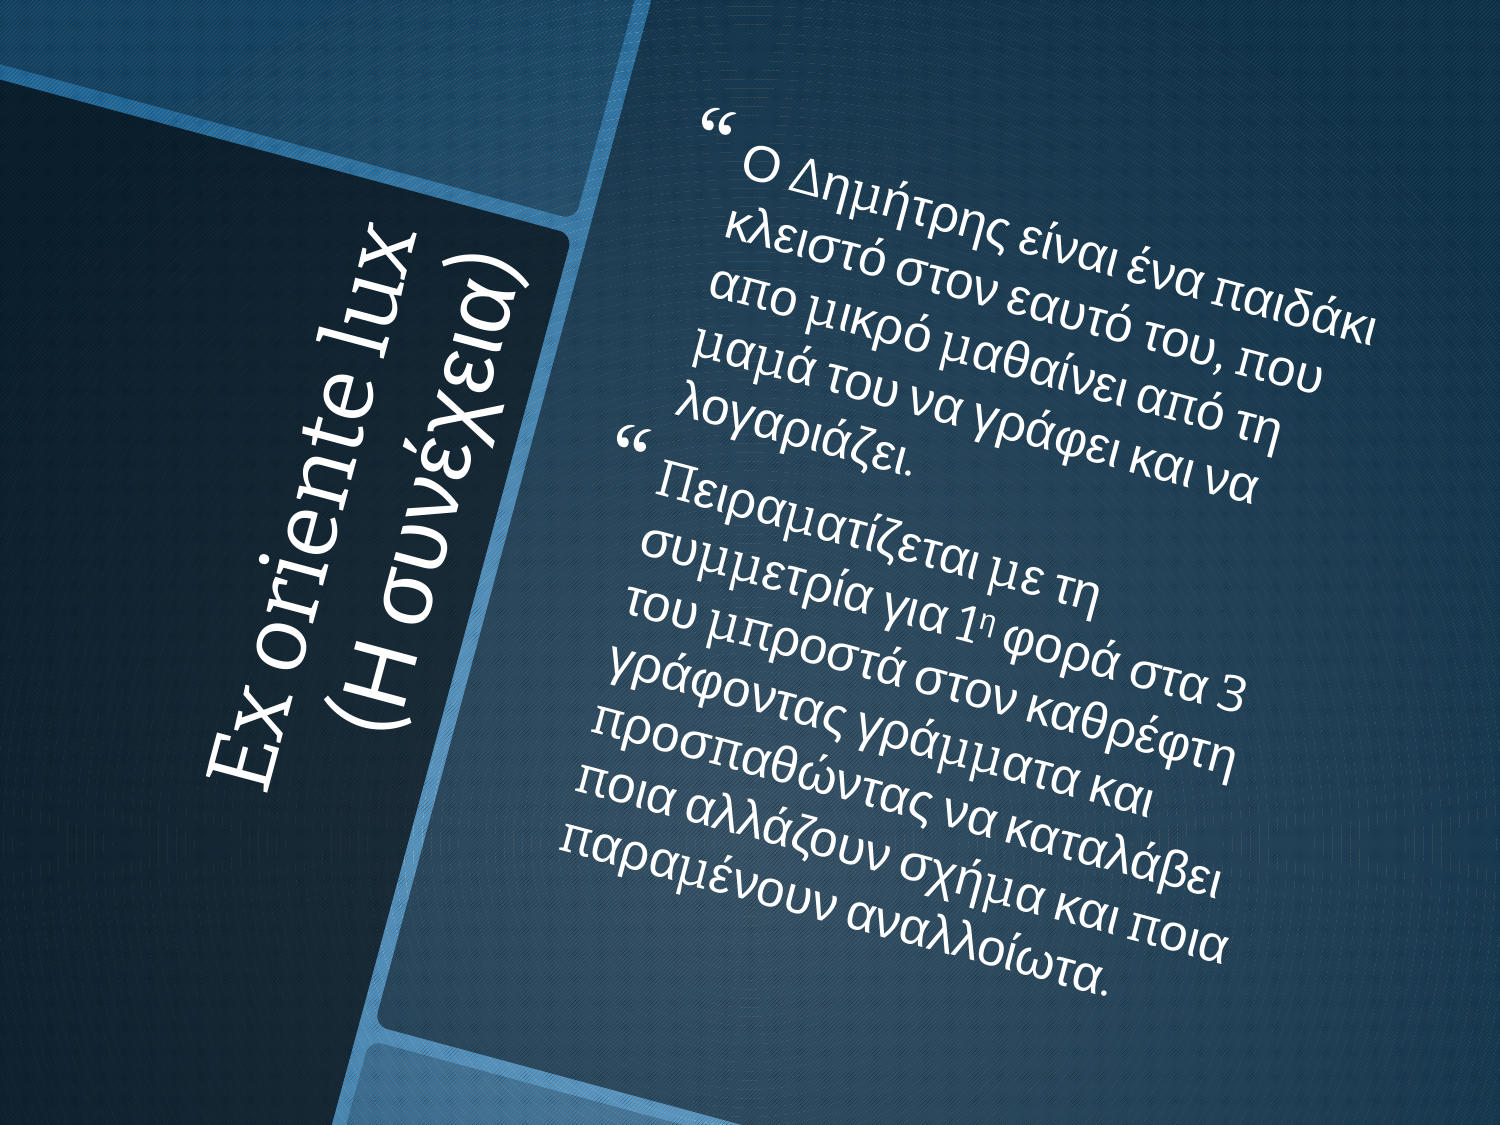

Ο Δημήτρης είναι ένα παιδάκι κλειστό στον εαυτό του, που απο μικρό μαθαίνει από τη μαμά του να γράφει και να λογαριάζει.
Πειραματίζεται με τη συμμετρία για 1η φορά στα 3 του μπροστά στον καθρέφτη γράφοντας γράμματα και προσπαθώντας να καταλάβει ποια αλλάζουν σχήμα και ποια παραμένουν αναλλοίωτα.
# Ex oriente lux (Η συνέχεια)